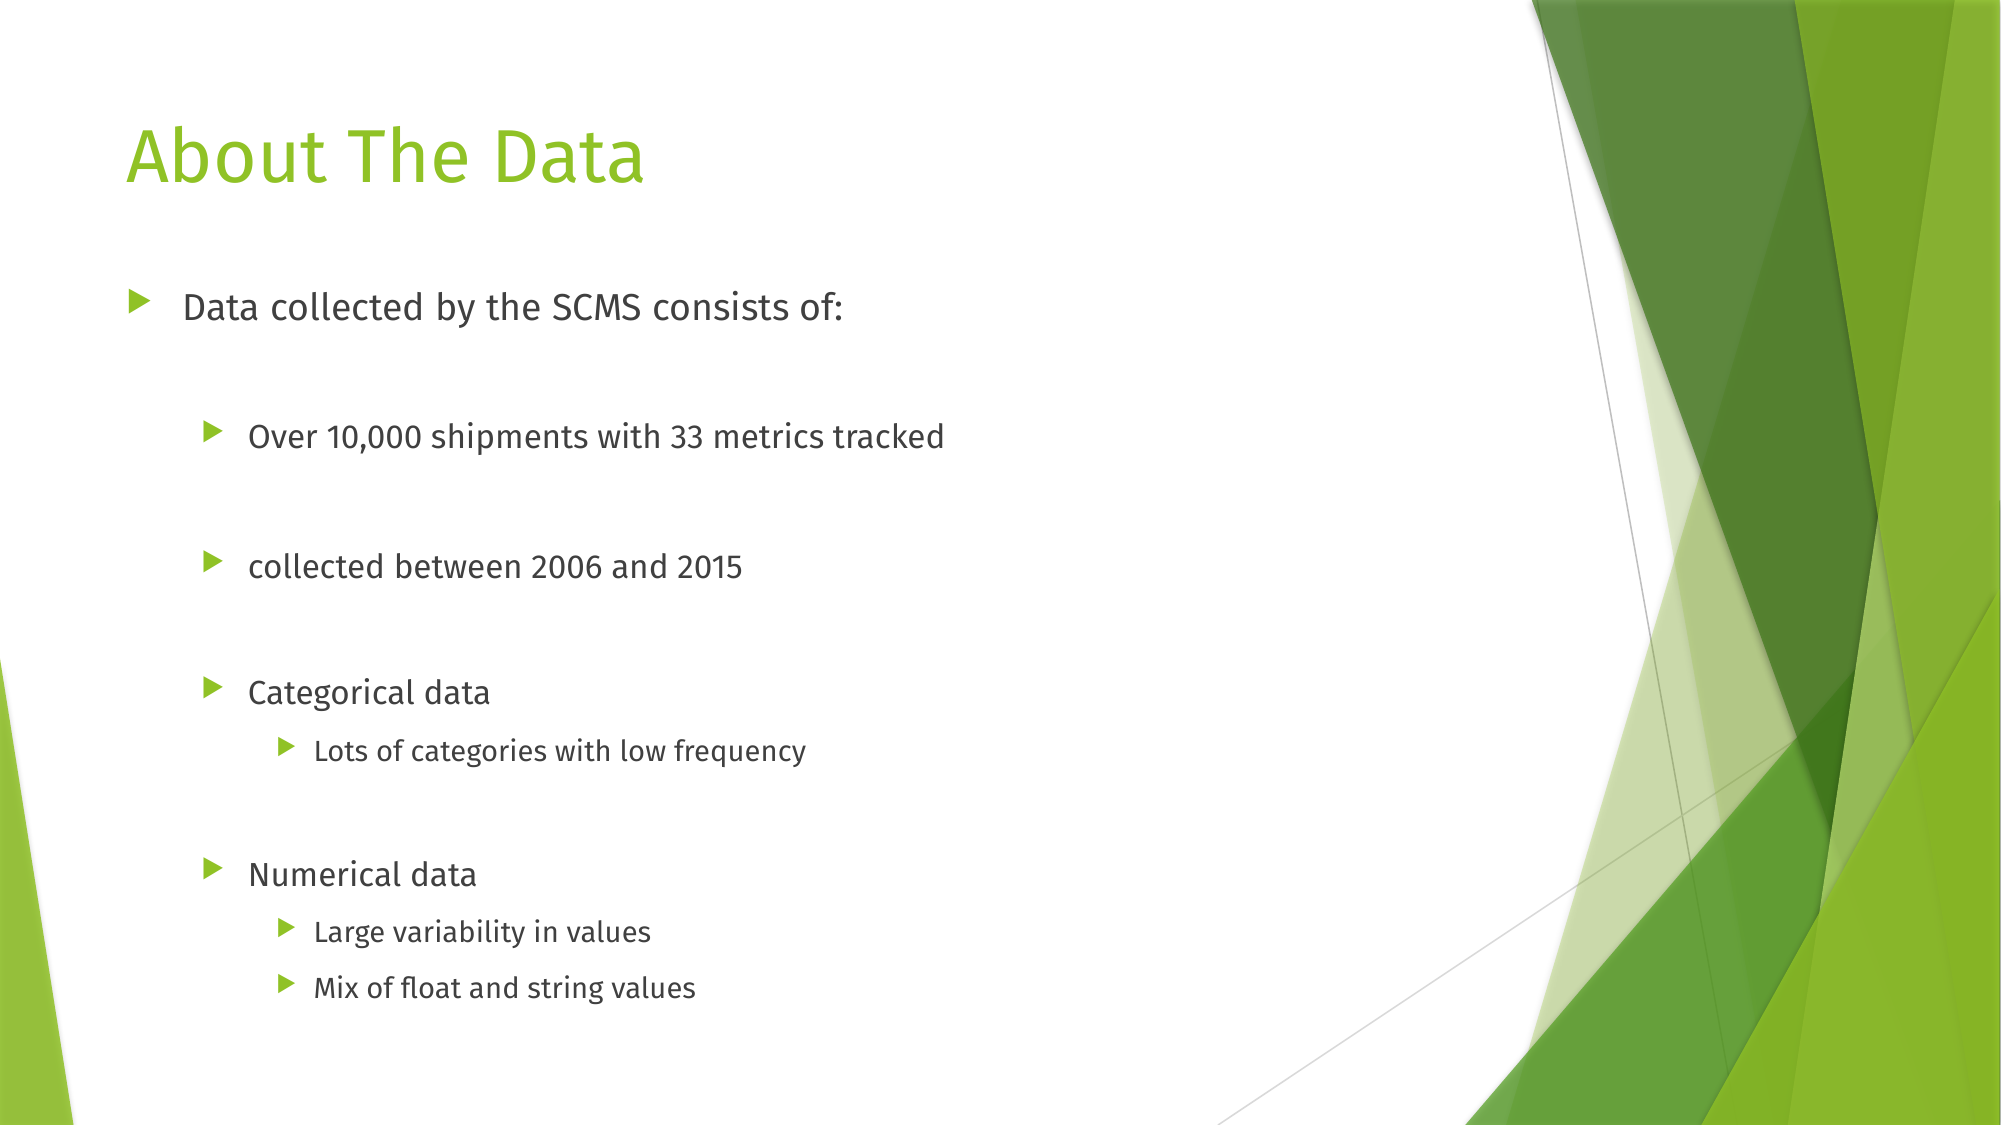

# About The Data
Data collected by the SCMS consists of:

Over 10,000 shipments with 33 metrics tracked

collected between 2006 and 2015

Categorical data
Lots of categories with low frequency

Numerical data
Large variability in values
Mix of float and string values